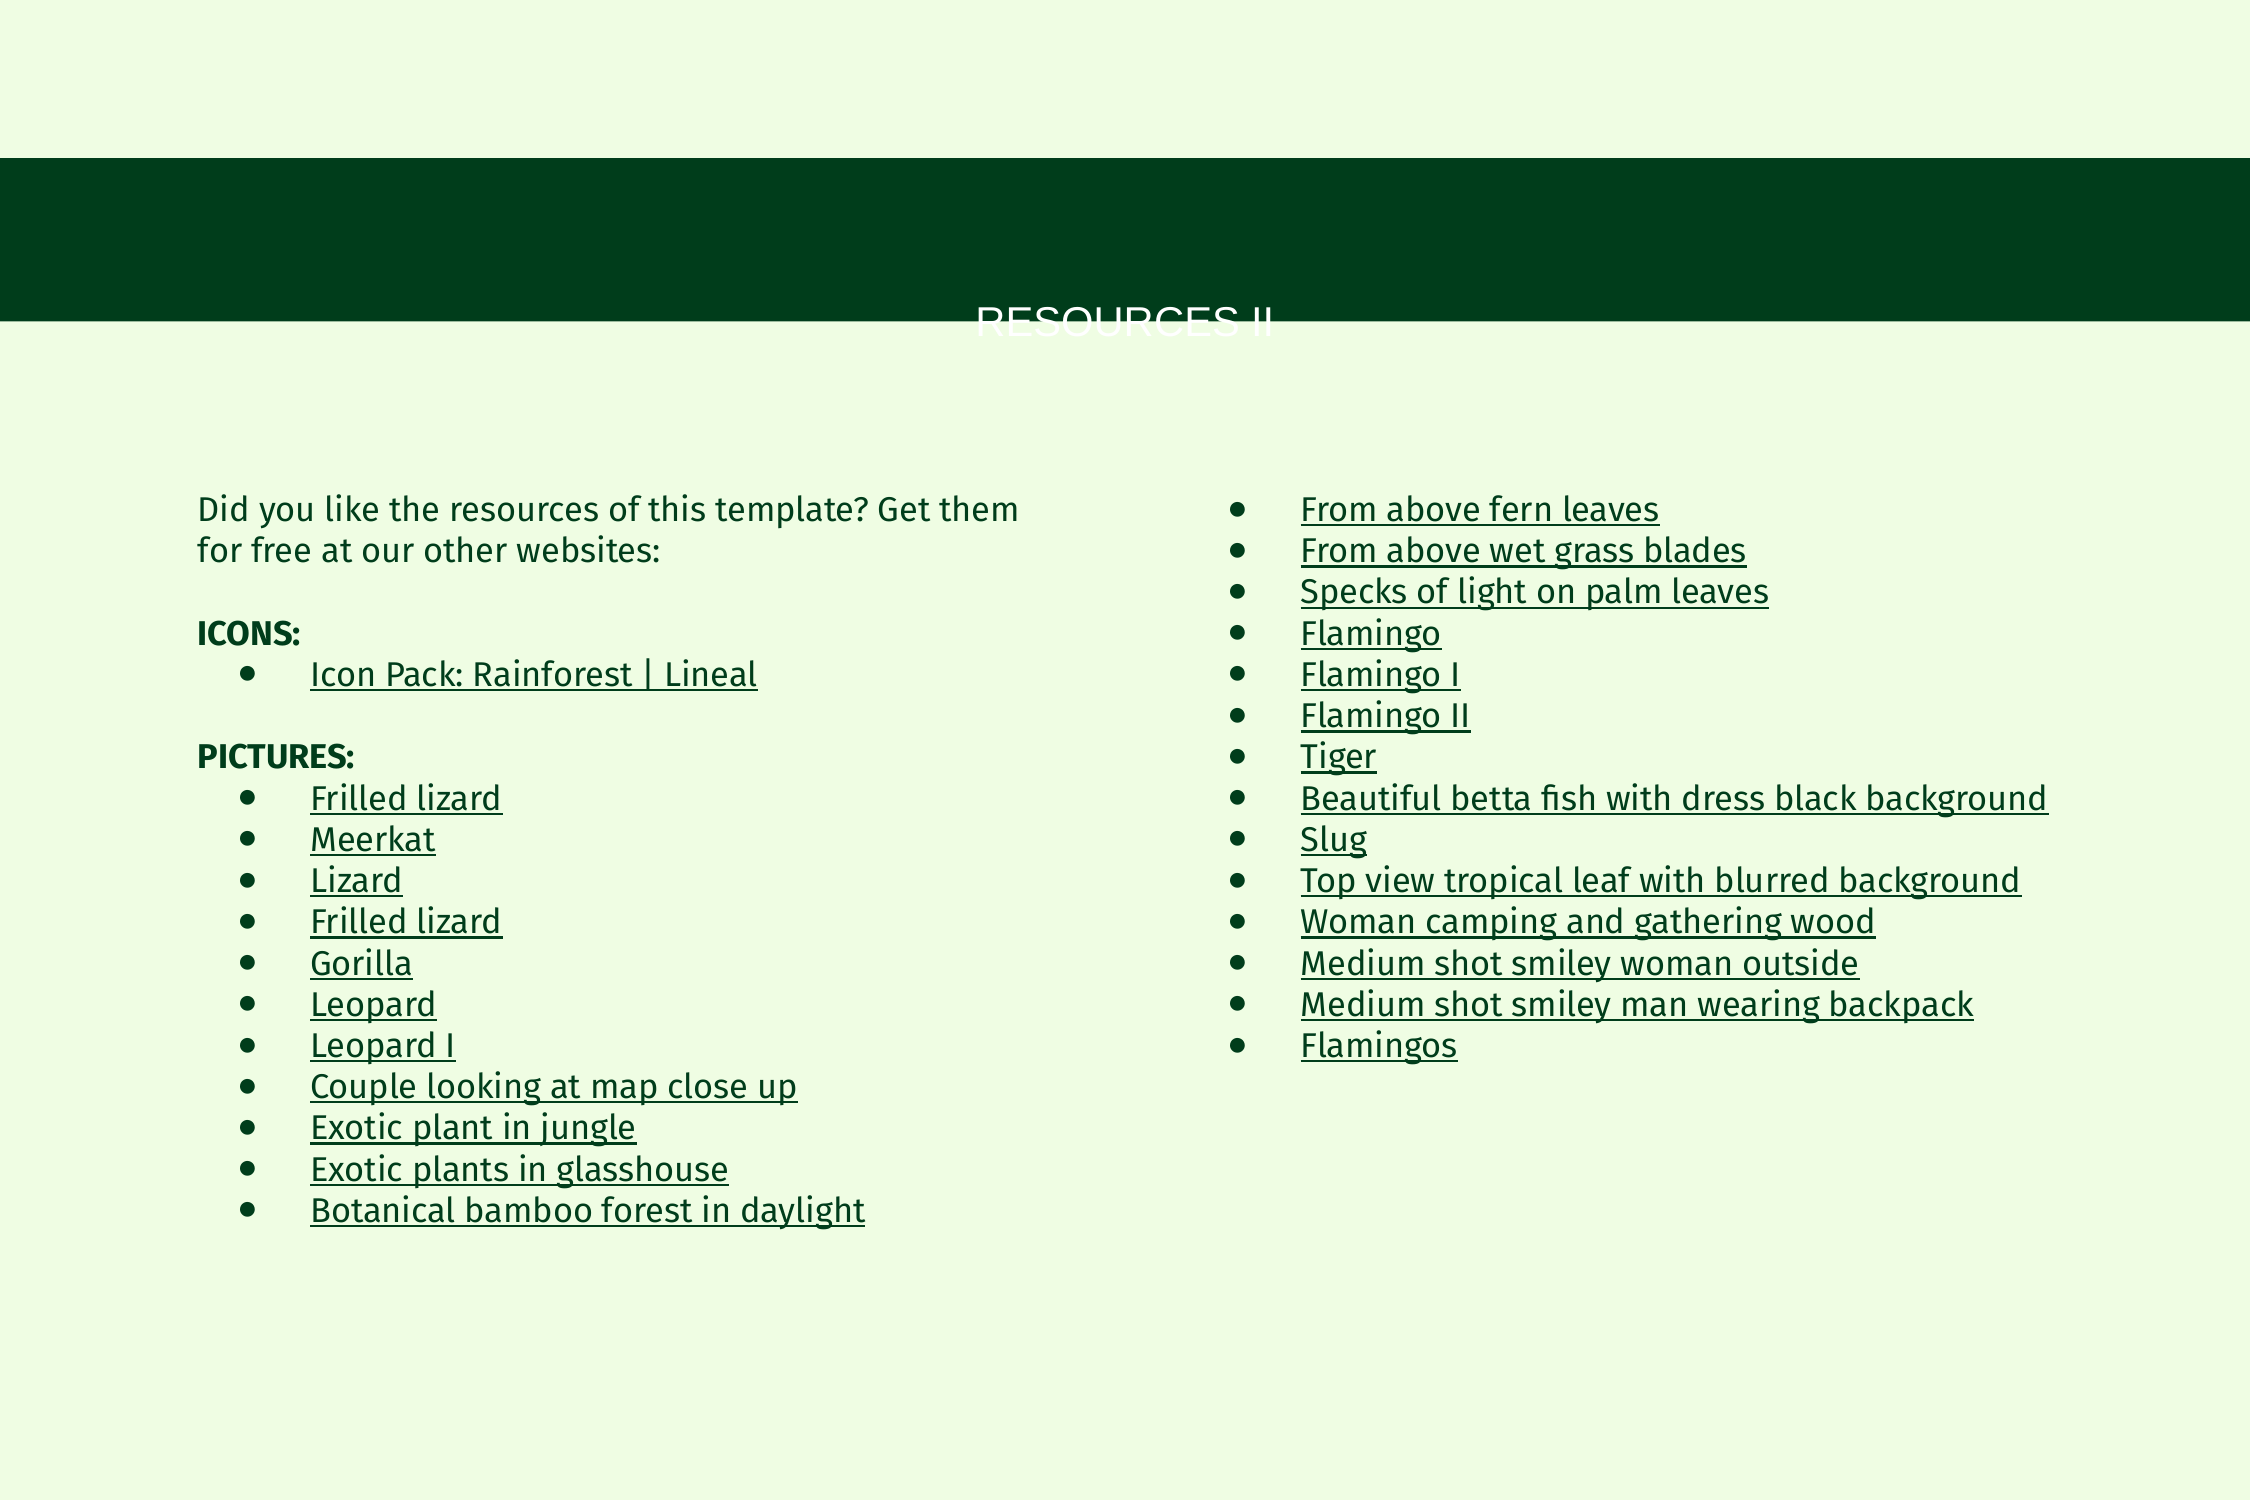

# RESOURCES II
Did you like the resources of this template? Get them for free at our other websites:

ICONS:
Icon Pack: Rainforest | Lineal

PICTURES:
Frilled lizard
Meerkat
Lizard
Frilled lizard
Gorilla
Leopard
Leopard I
Couple looking at map close up
Exotic plant in jungle
Exotic plants in glasshouse
Botanical bamboo forest in daylight
From above fern leaves
From above wet grass blades
Specks of light on palm leaves
Flamingo
Flamingo I
Flamingo II
Tiger
Beautiful betta fish with dress black background
Slug
Top view tropical leaf with blurred background
Woman camping and gathering wood
Medium shot smiley woman outside
Medium shot smiley man wearing backpack
Flamingos